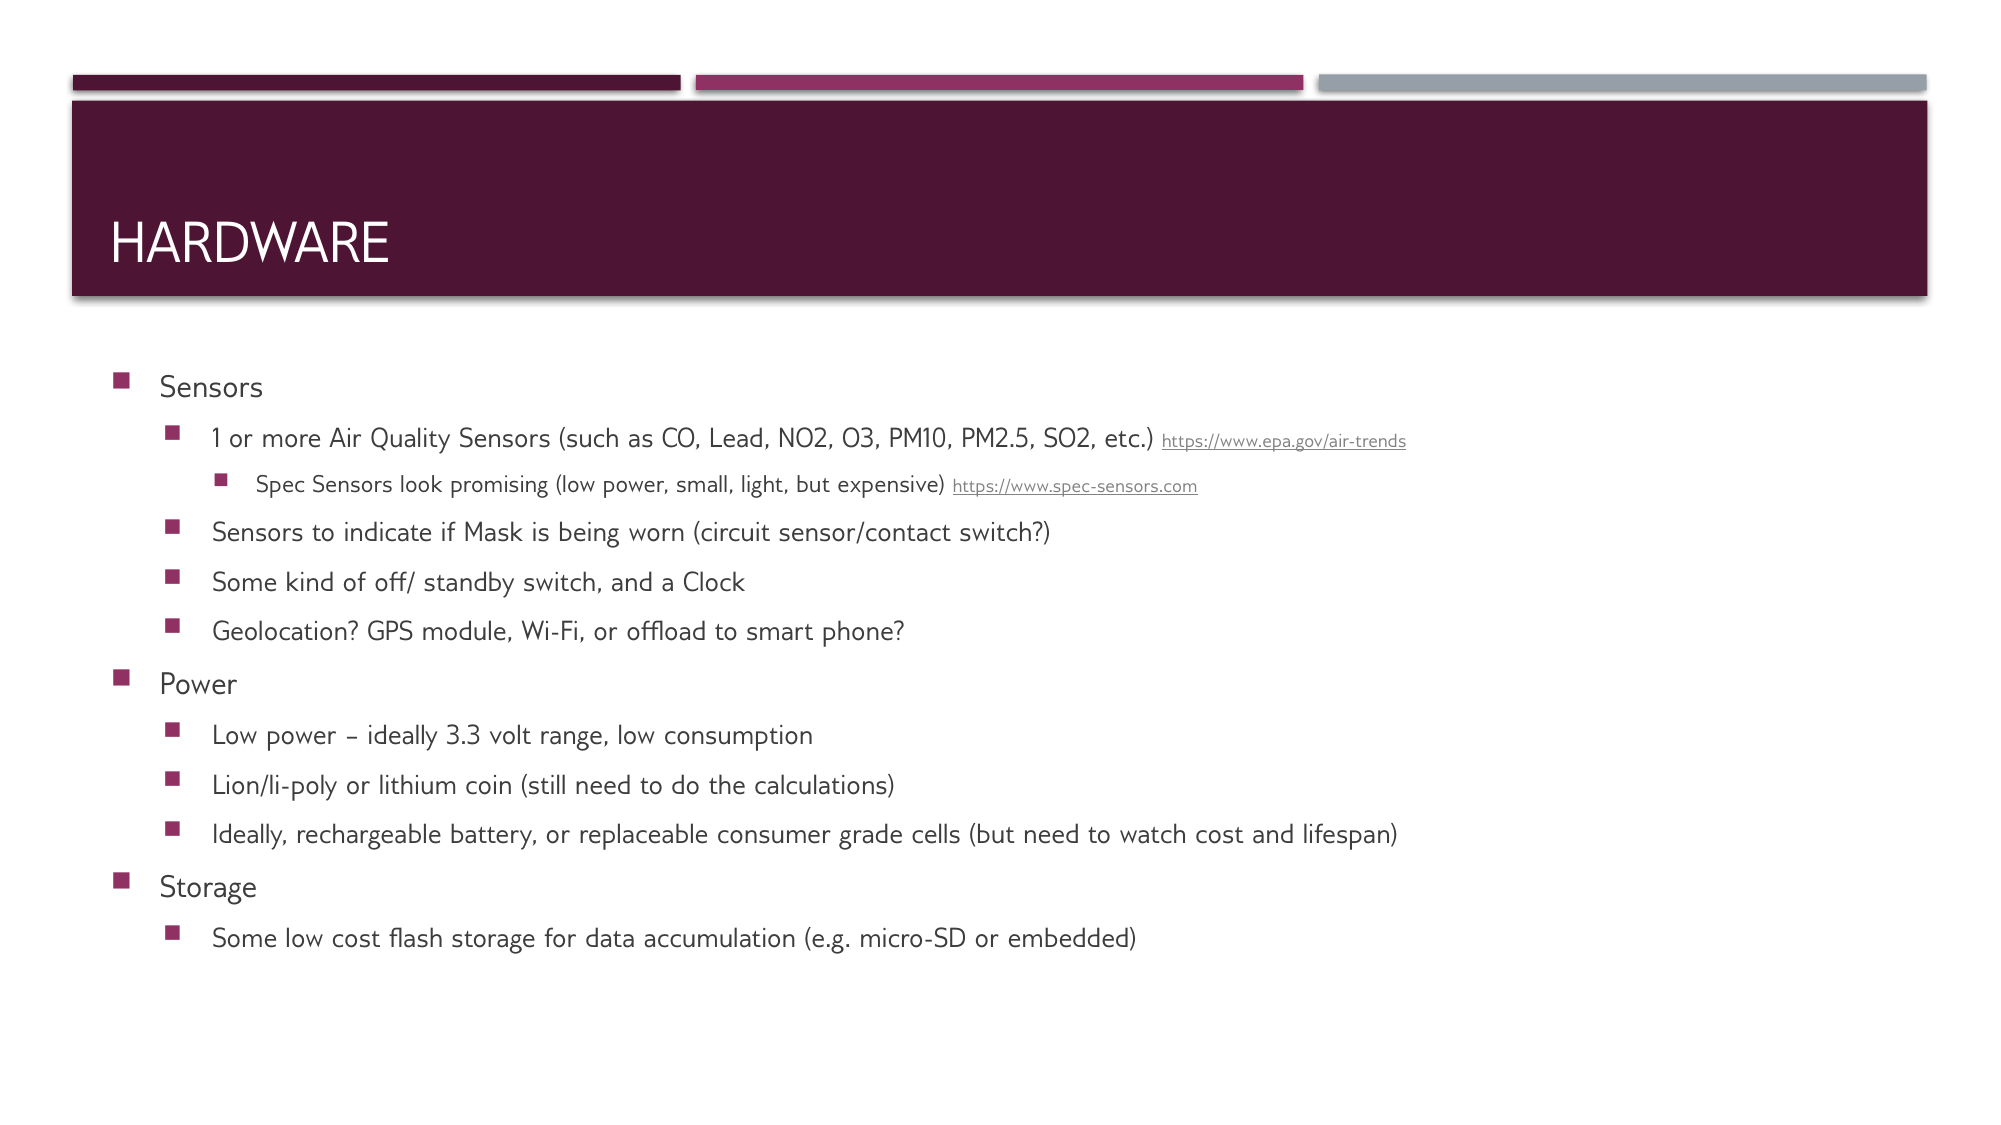

# Hardware
Sensors
1 or more Air Quality Sensors (such as CO, Lead, NO2, O3, PM10, PM2.5, SO2, etc.) https://www.epa.gov/air-trends
Spec Sensors look promising (low power, small, light, but expensive) https://www.spec-sensors.com
Sensors to indicate if Mask is being worn (circuit sensor/contact switch?)
Some kind of off/ standby switch, and a Clock
Geolocation? GPS module, Wi-Fi, or offload to smart phone?
Power
Low power – ideally 3.3 volt range, low consumption
Lion/li-poly or lithium coin (still need to do the calculations)
Ideally, rechargeable battery, or replaceable consumer grade cells (but need to watch cost and lifespan)
Storage
Some low cost flash storage for data accumulation (e.g. micro-SD or embedded)